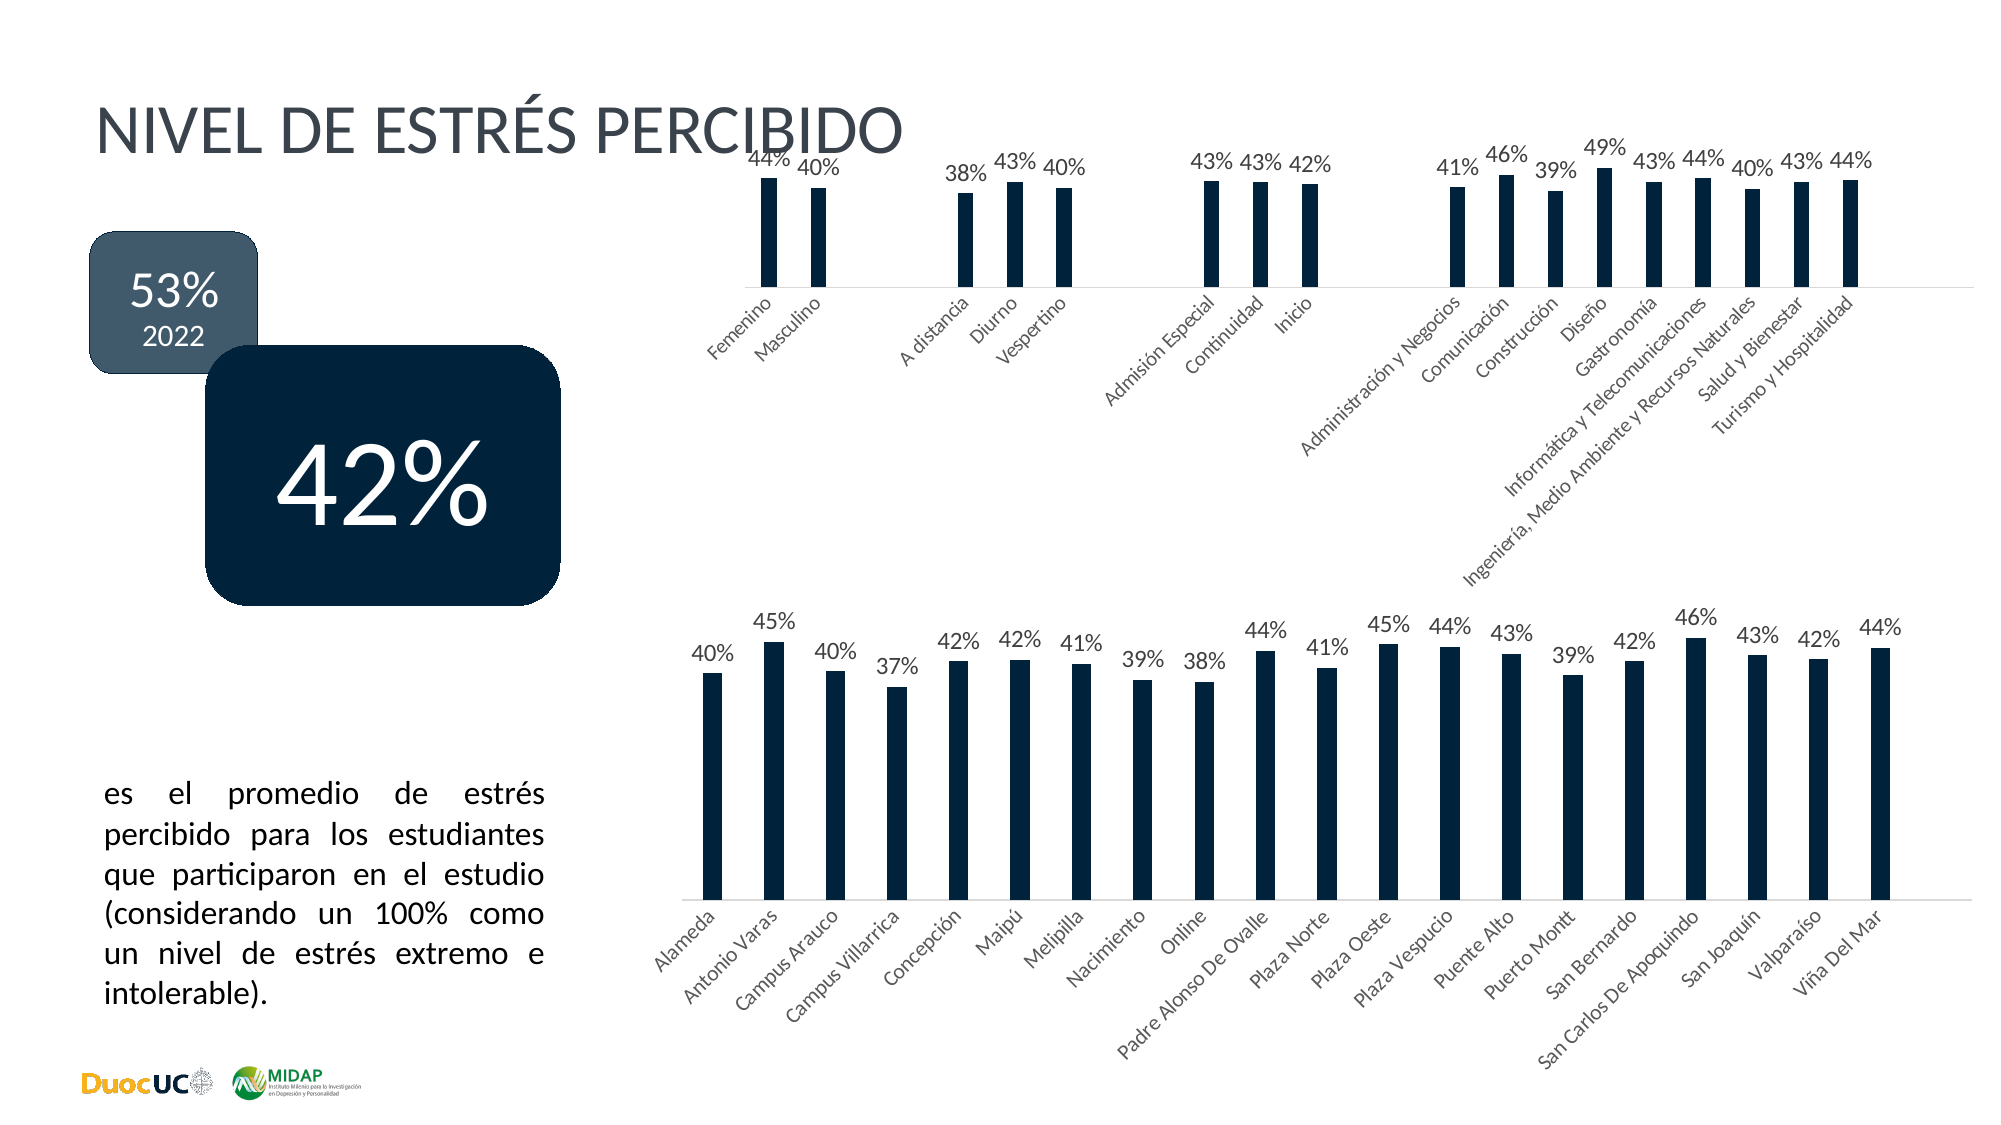

# Nivel de estrés percibido

### Chart

| Category | Porcentaje |
|---|---|
| Femenino | 0.44320869051138045 |
| Masculino | 0.4043401317633866 |
|   | None |
|   | None |
| A distancia | 0.3829066265060241 |
| Diurno | 0.4293774455002795 |
| Vespertino | 0.40402528276779776 |
|   | None |
|   | None |
| Admisión Especial | 0.4307692307692308 |
| Continuidad | 0.4269302744663155 |
| Inicio | 0.419363965595292 |
|   | None |
|   | None |
| Administración y Negocios | 0.40679945054945055 |
| Comunicación | 0.45774765729585004 |
| Construcción | 0.3935969868173258 |
| Diseño | 0.48628048780487804 |
| Gastronomía | 0.4299670433145009 |
| Informática y Telecomunicaciones | 0.44373373807458805 |
| Ingeniería, Medio Ambiente y Recursos Naturales | 0.4020388349514563 |
| Salud y Bienestar | 0.4305022392834293 |
| Turismo y Hospitalidad | 0.4350416036308623 |
|   | None |
|   | None |
2022
53%
42%

### Chart

| Category | Porcentaje |
|---|---|
| Alameda | 0.3973893499308437 |
| Antonio Varas | 0.4527714932126697 |
| Campus Arauco | 0.4007899628252788 |
| Campus Villarrica | 0.3736111111111111 |
| Concepción | 0.4181547619047619 |
| Maipú | 0.421195652173913 |
| Melipilla | 0.41359060402684567 |
| Nacimiento | 0.38643973214285715 |
| Online | 0.3829066265060241 |
| Padre Alonso De Ovalle | 0.4367469879518072 |
| Plaza Norte | 0.407621473354232 |
| Plaza Oeste | 0.44809850374064836 |
| Plaza Vespucio | 0.443631669535284 |
| Puente Alto | 0.4321626814688301 |
| Puerto Montt | 0.3938604797979798 |
| San Bernardo | 0.418458067940552 |
| San Carlos De Apoquindo | 0.4598684210526316 |
| San Joaquín | 0.4288997627520759 |
| Valparaíso | 0.4219365157480315 |
| Viña Del Mar | 0.4420823317307692 |
|   | None |
es el promedio de estrés percibido para los estudiantes que participaron en el estudio (considerando un 100% como un nivel de estrés extremo e intolerable).